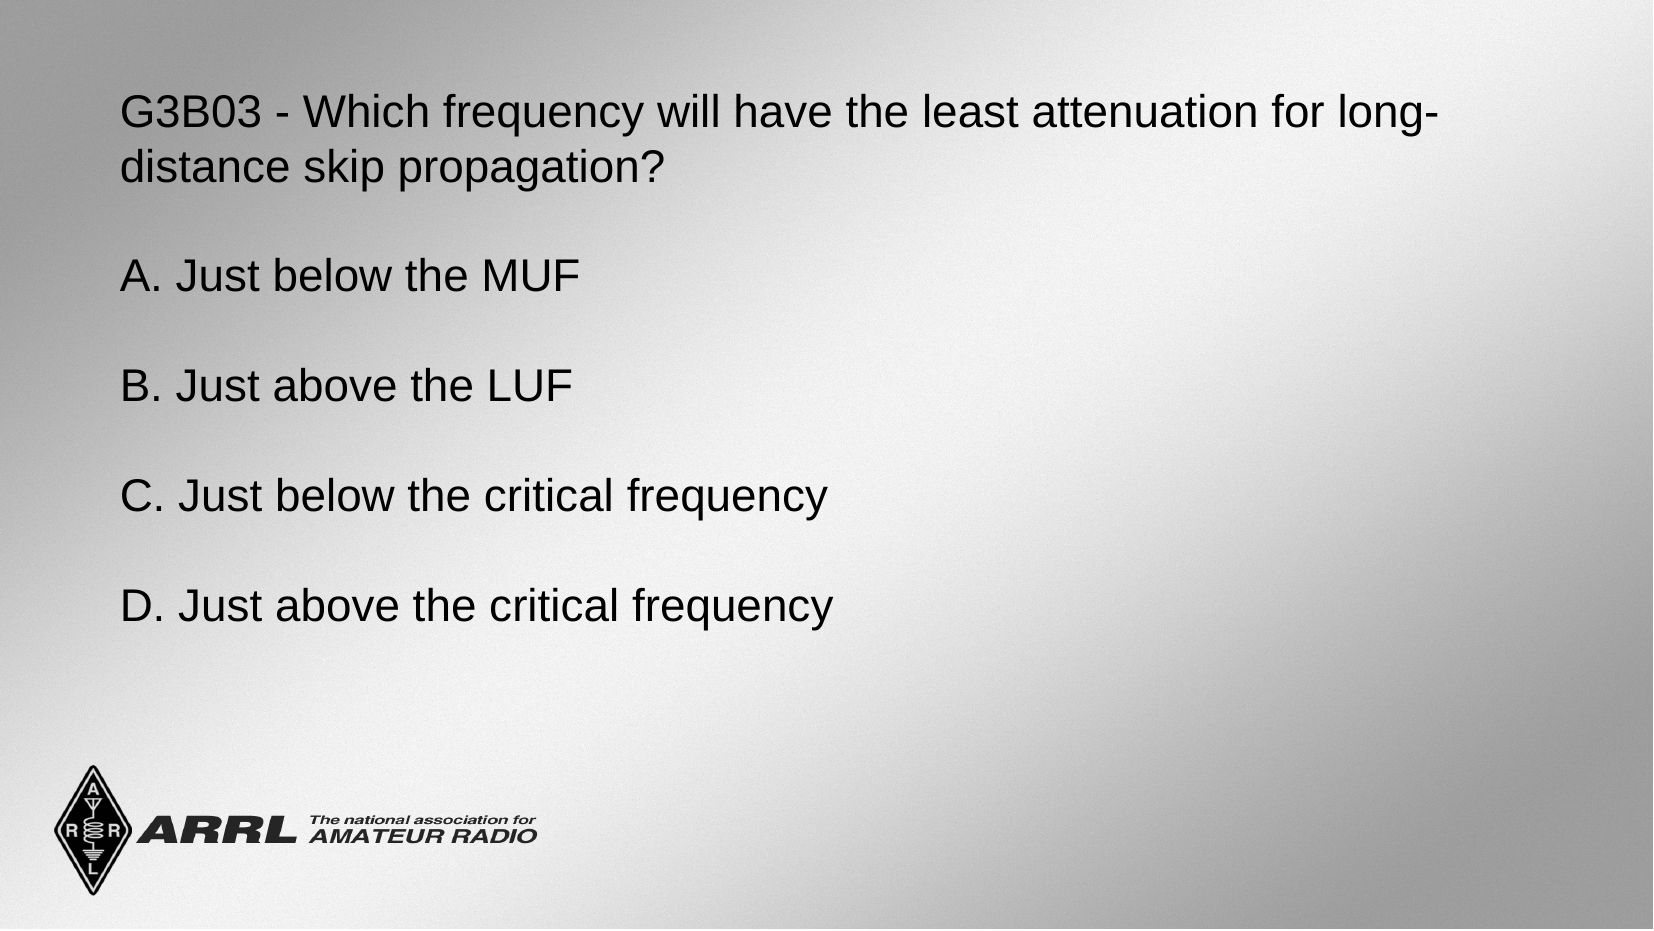

G3B03 - Which frequency will have the least attenuation for long-distance skip propagation?

A. Just below the MUF

B. Just above the LUF

C. Just below the critical frequency

D. Just above the critical frequency